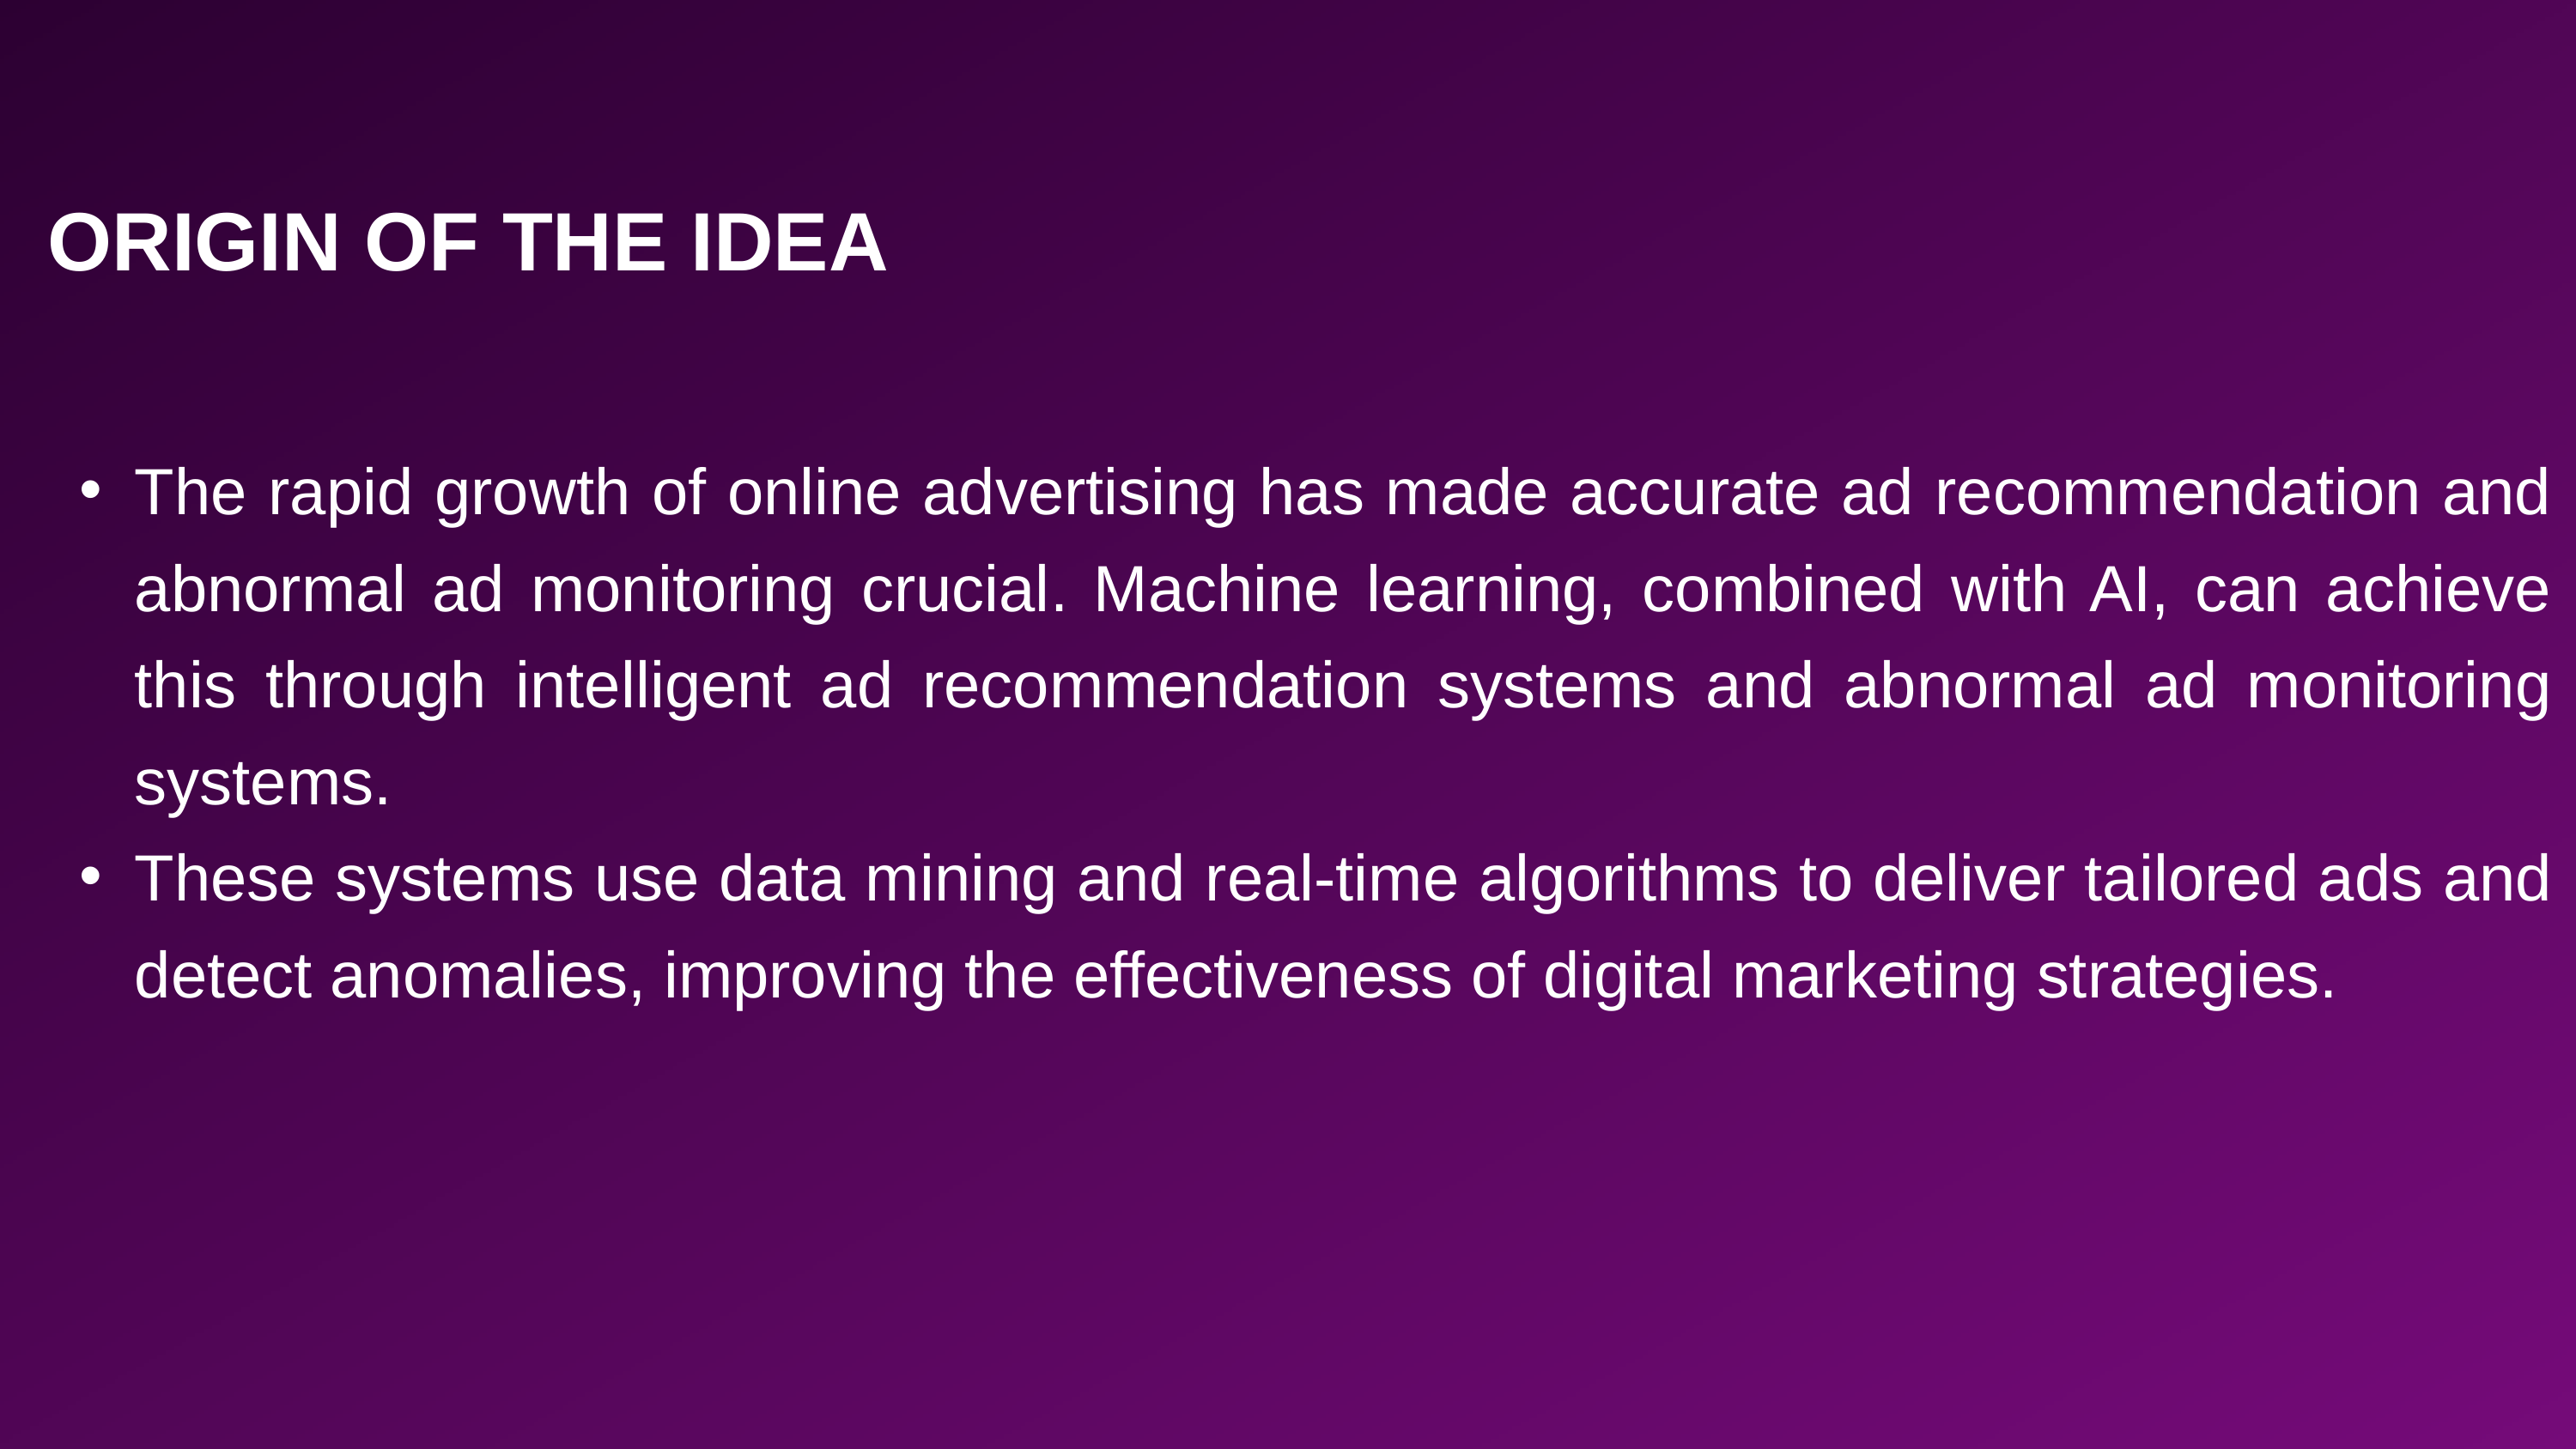

ORIGIN OF THE IDEA

The rapid growth of online advertising has made accurate ad recommendation and abnormal ad monitoring crucial. Machine learning, combined with AI, can achieve this through intelligent ad recommendation systems and abnormal ad monitoring systems.
These systems use data mining and real-time algorithms to deliver tailored ads and detect anomalies, improving the effectiveness of digital marketing strategies.